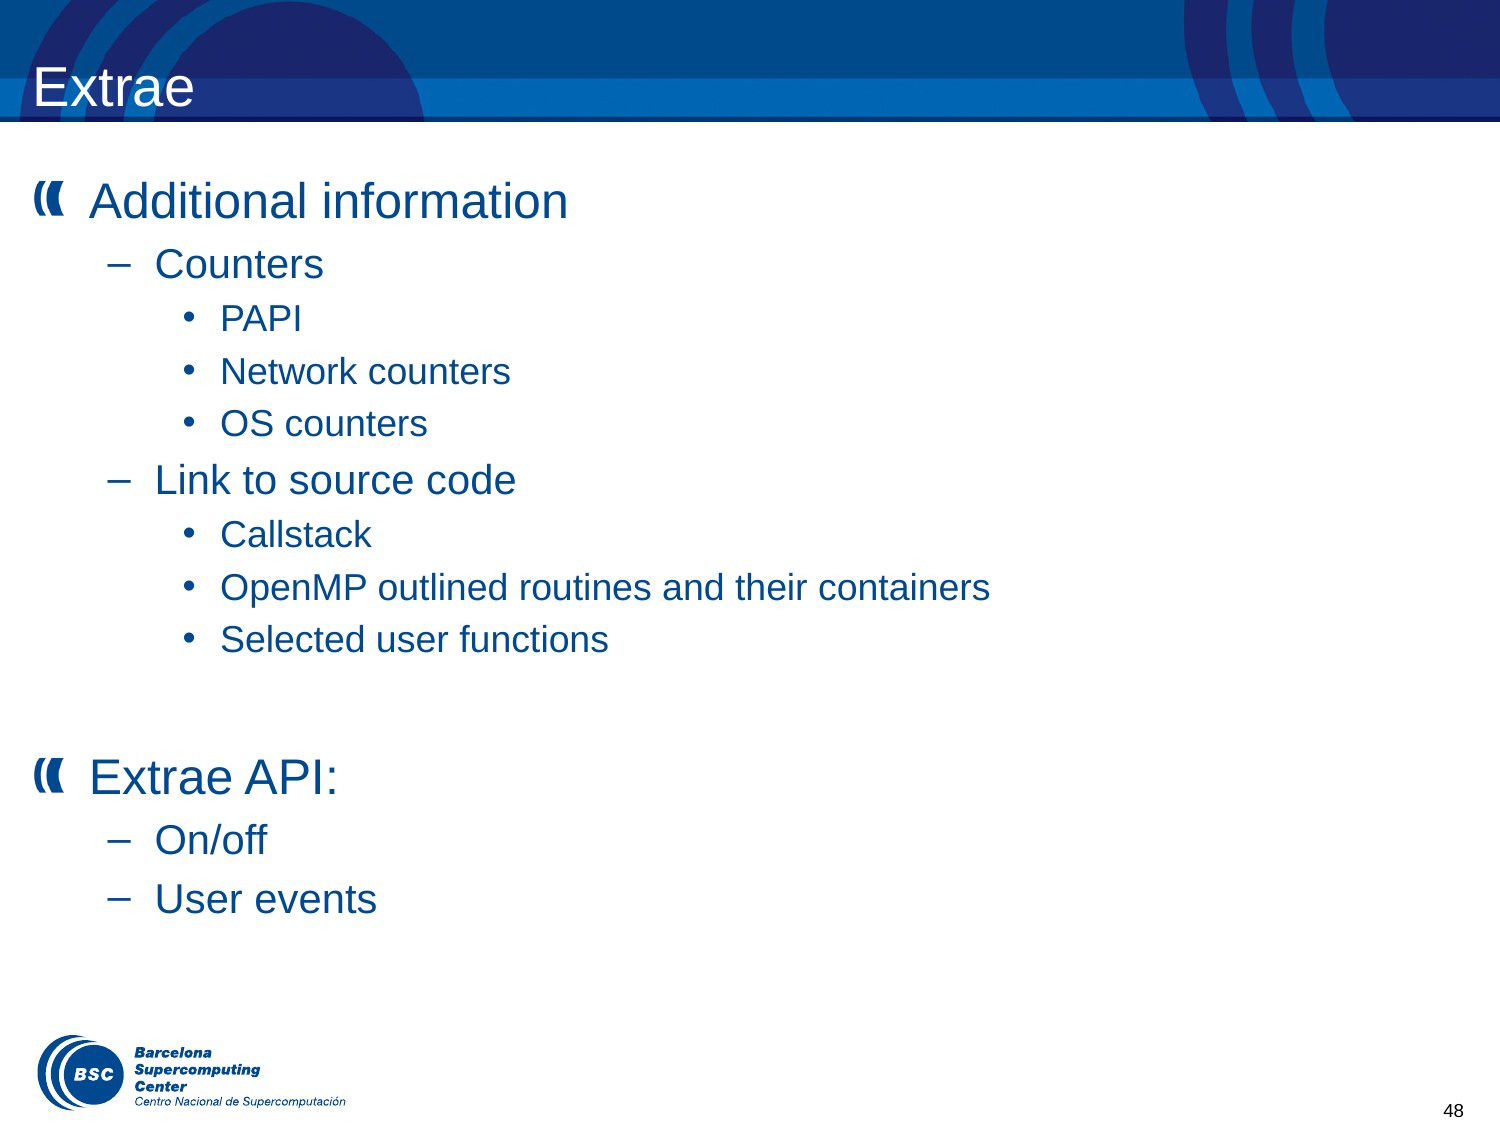

# Extrae
Additional information
Counters
PAPI
Network counters
OS counters
Link to source code
Callstack
OpenMP outlined routines and their containers
Selected user functions

Extrae API:
On/off
User events